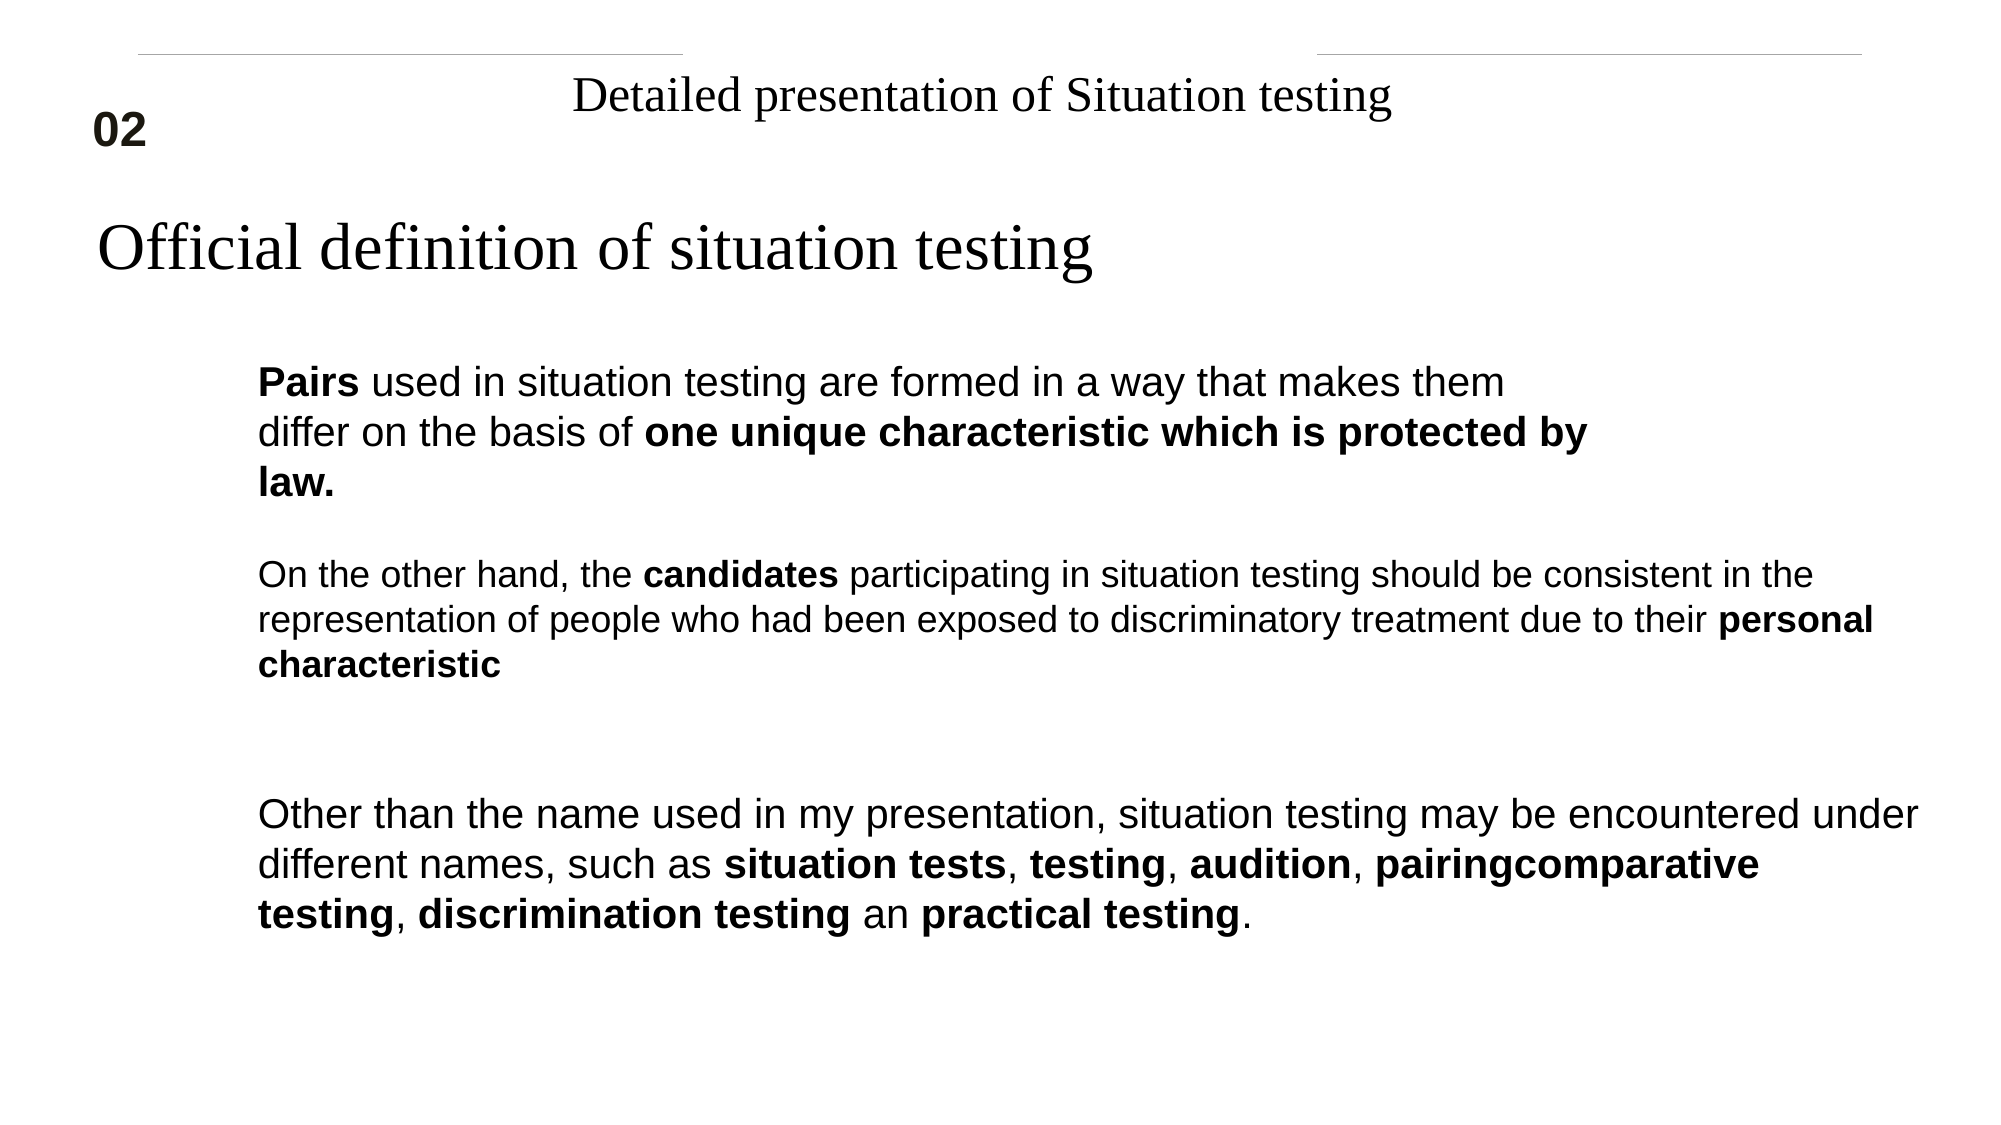

Detailed presentation of Situation testing
02
Official definition of situation testing
Pairs used in situation testing are formed in a way that makes them differ on the basis of one unique characteristic which is protected by law.
On the other hand, the candidates participating in situation testing should be consistent in the representation of people who had been exposed to discriminatory treatment due to their personal characteristic
Other than the name used in my presentation, situation testing may be encountered under different names, such as situation tests, testing, audition, pairingcomparative
testing, discrimination testing an practical testing.